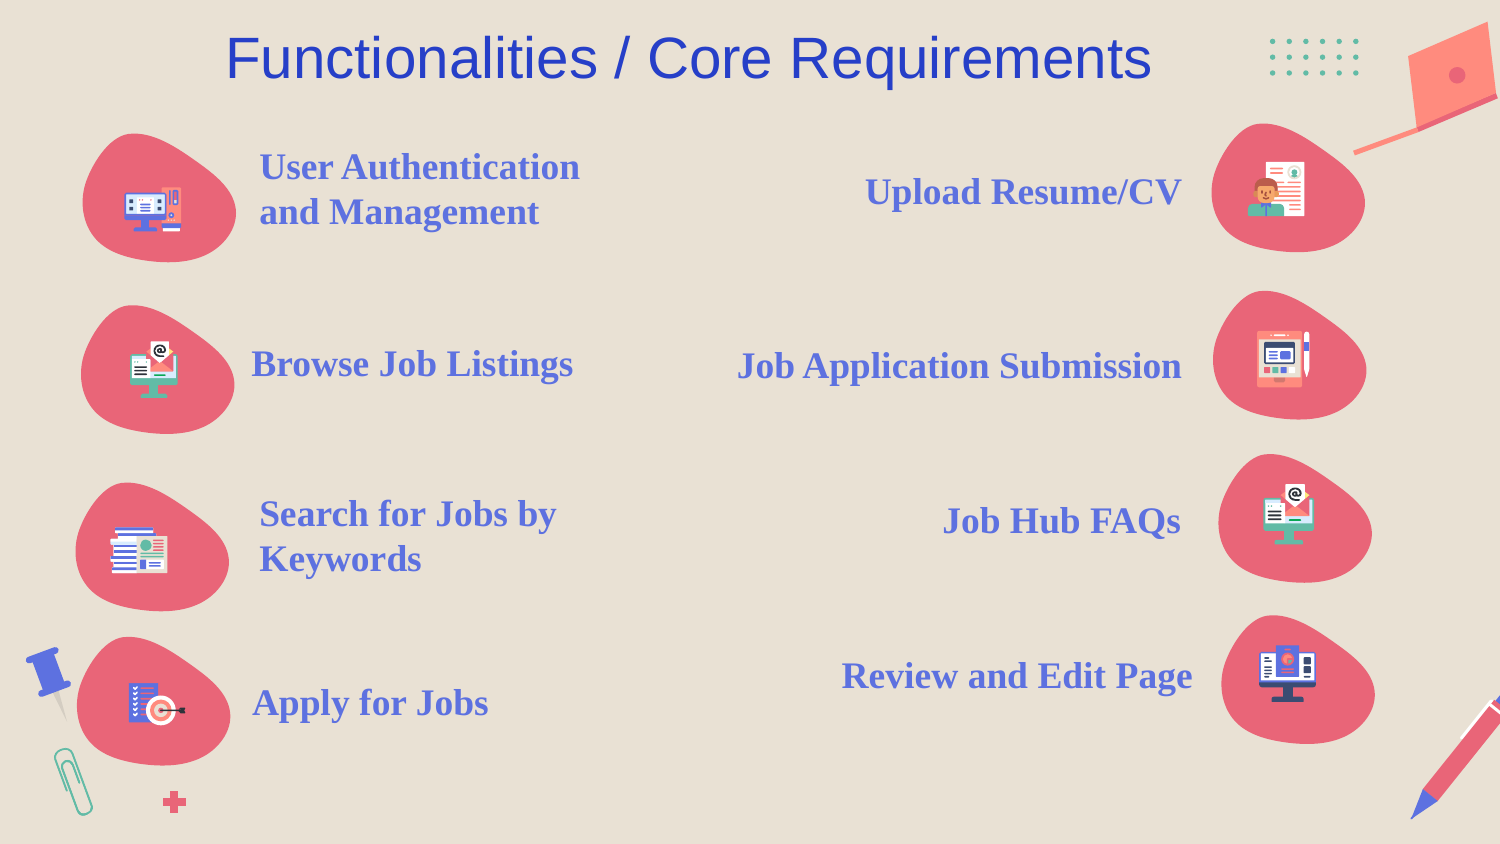

# Functionalities / Core Requirements

Upload Resume/CV
User Authentication and Management

Browse Job Listings
Job Application Submission

Job Hub FAQs

Search for Jobs by Keywords

Review and Edit Page

Apply for Jobs